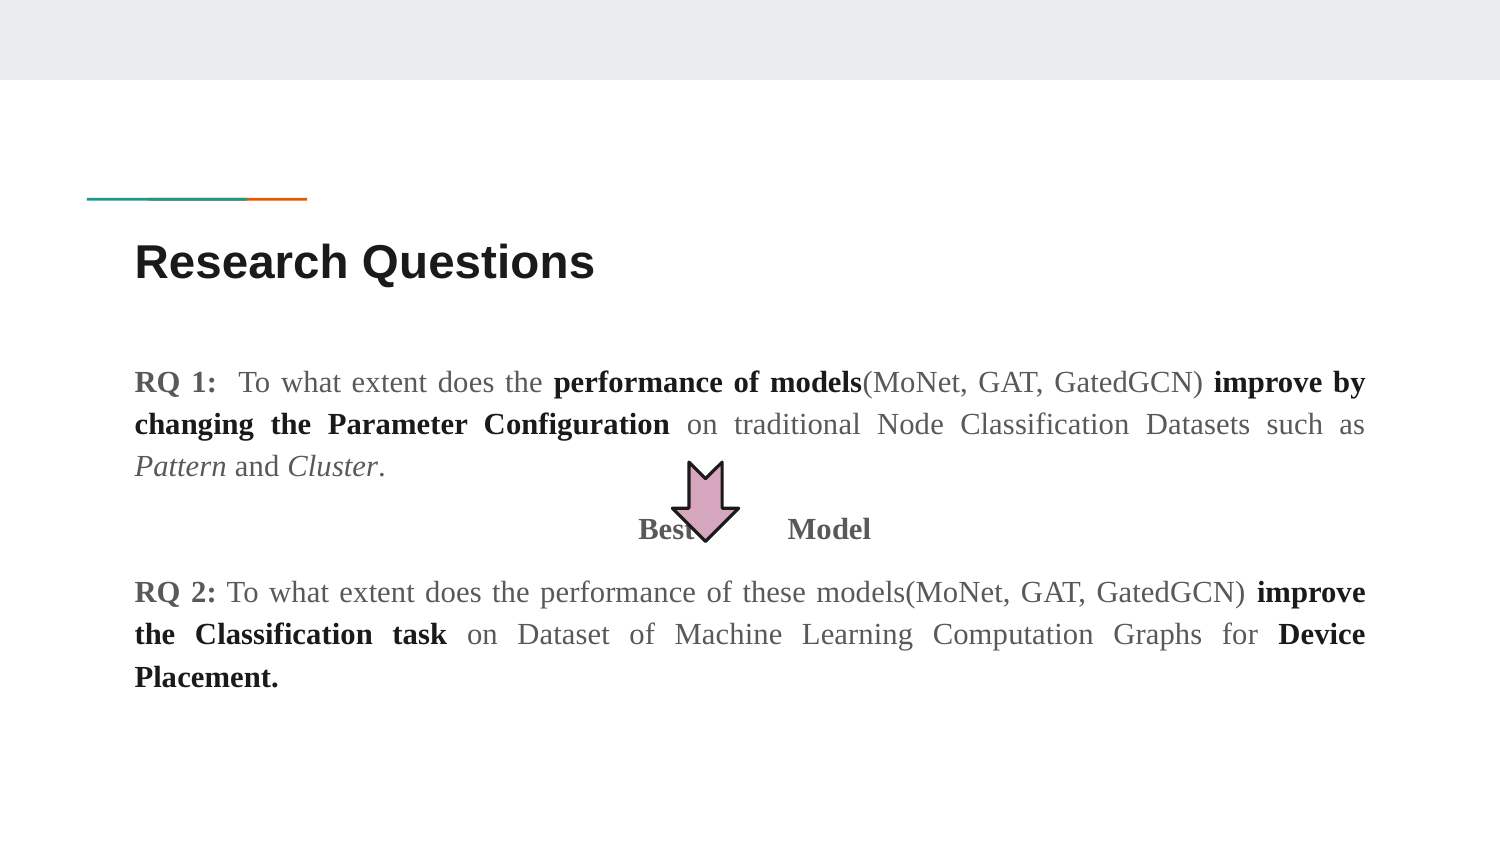

# Research Questions
RQ 1:  To what extent does the performance of models(MoNet, GAT, GatedGCN) improve by changing the Parameter Configuration on traditional Node Classification Datasets such as Pattern and Cluster.
                                                                 Best            Model
RQ 2: To what extent does the performance of these models(MoNet, GAT, GatedGCN) improve the Classification task on Dataset of Machine Learning Computation Graphs for Device Placement.